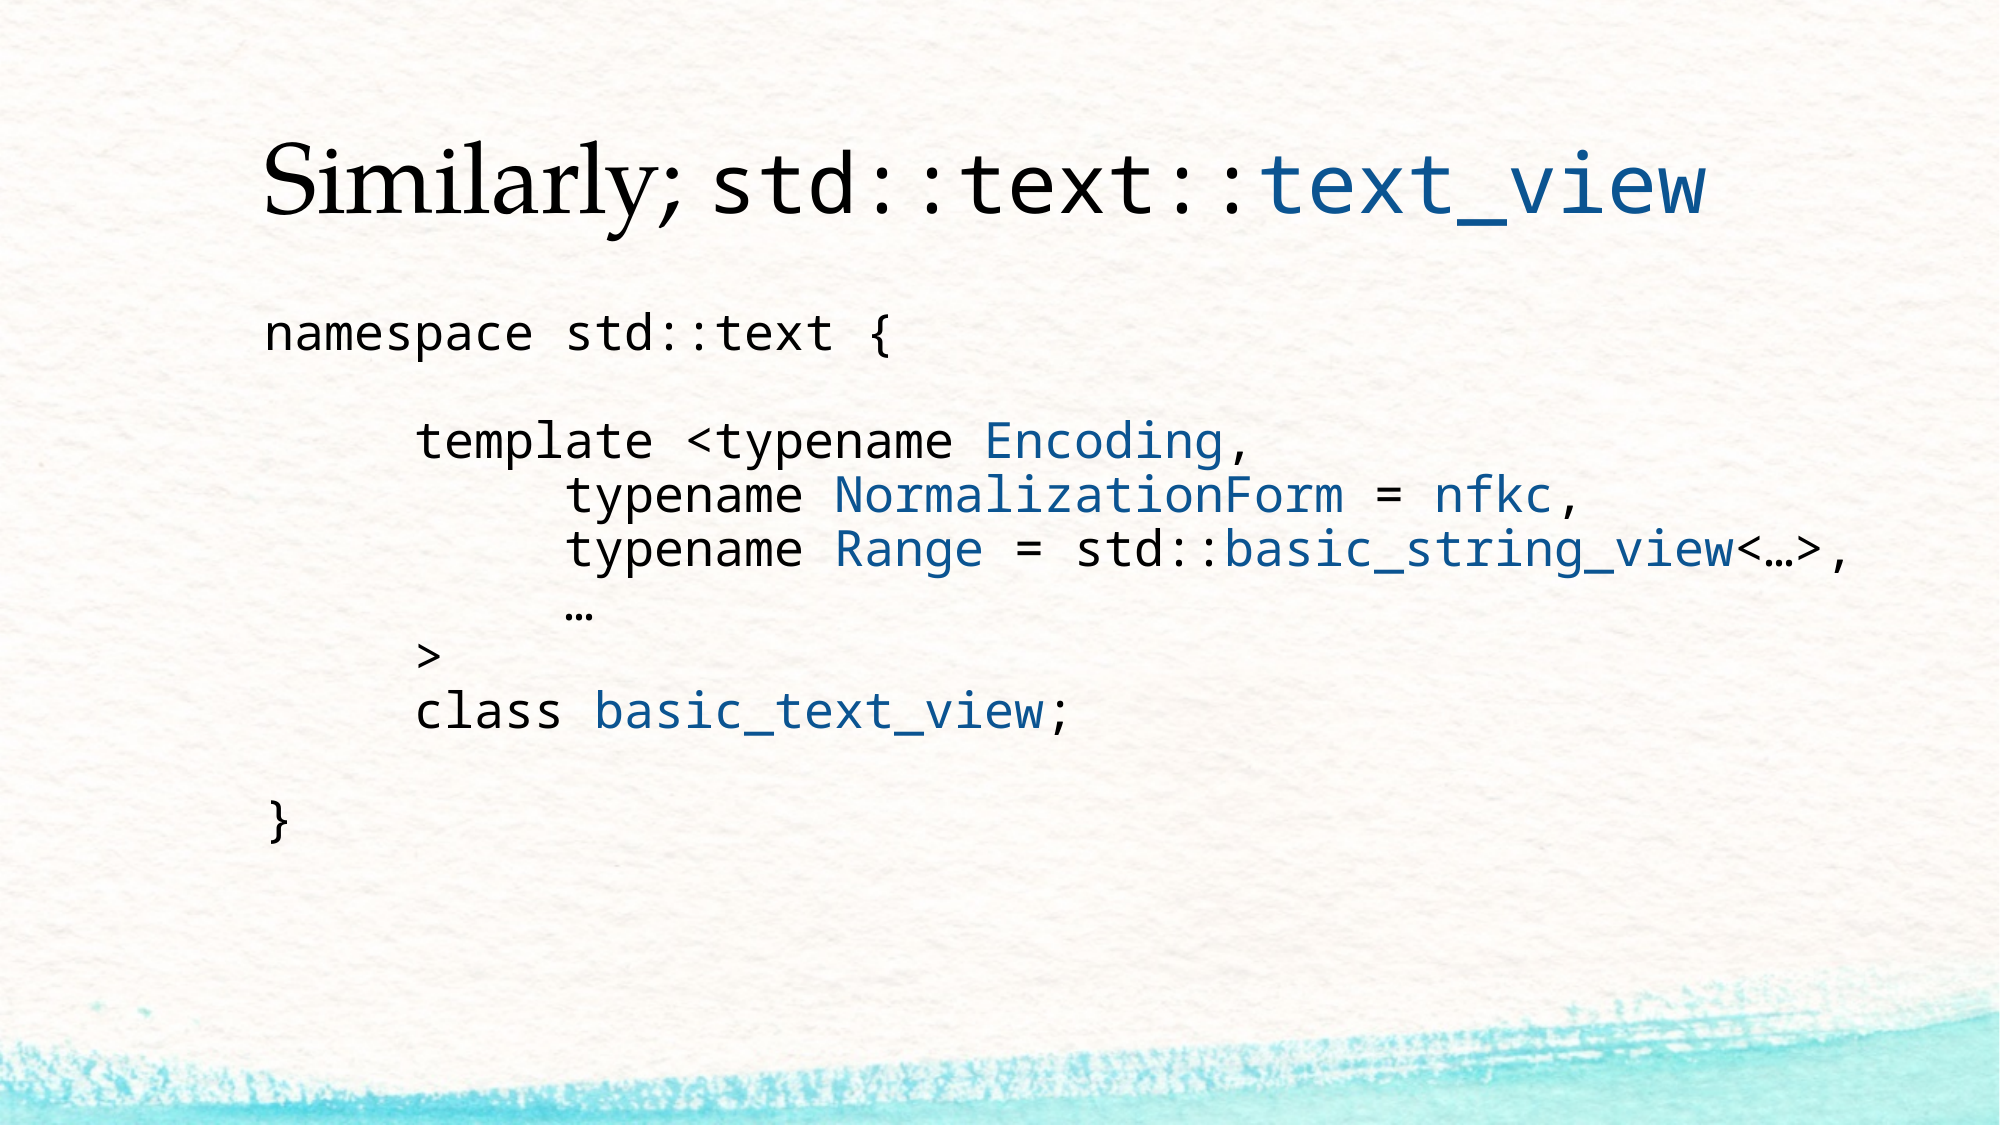

# Similarly; std::text::text_view
namespace std::text {
	template <typename Encoding,
		typename NormalizationForm = nfkc,
		typename Range = std::basic_string_view<…>,
		…
	>
	class basic_text_view;
}